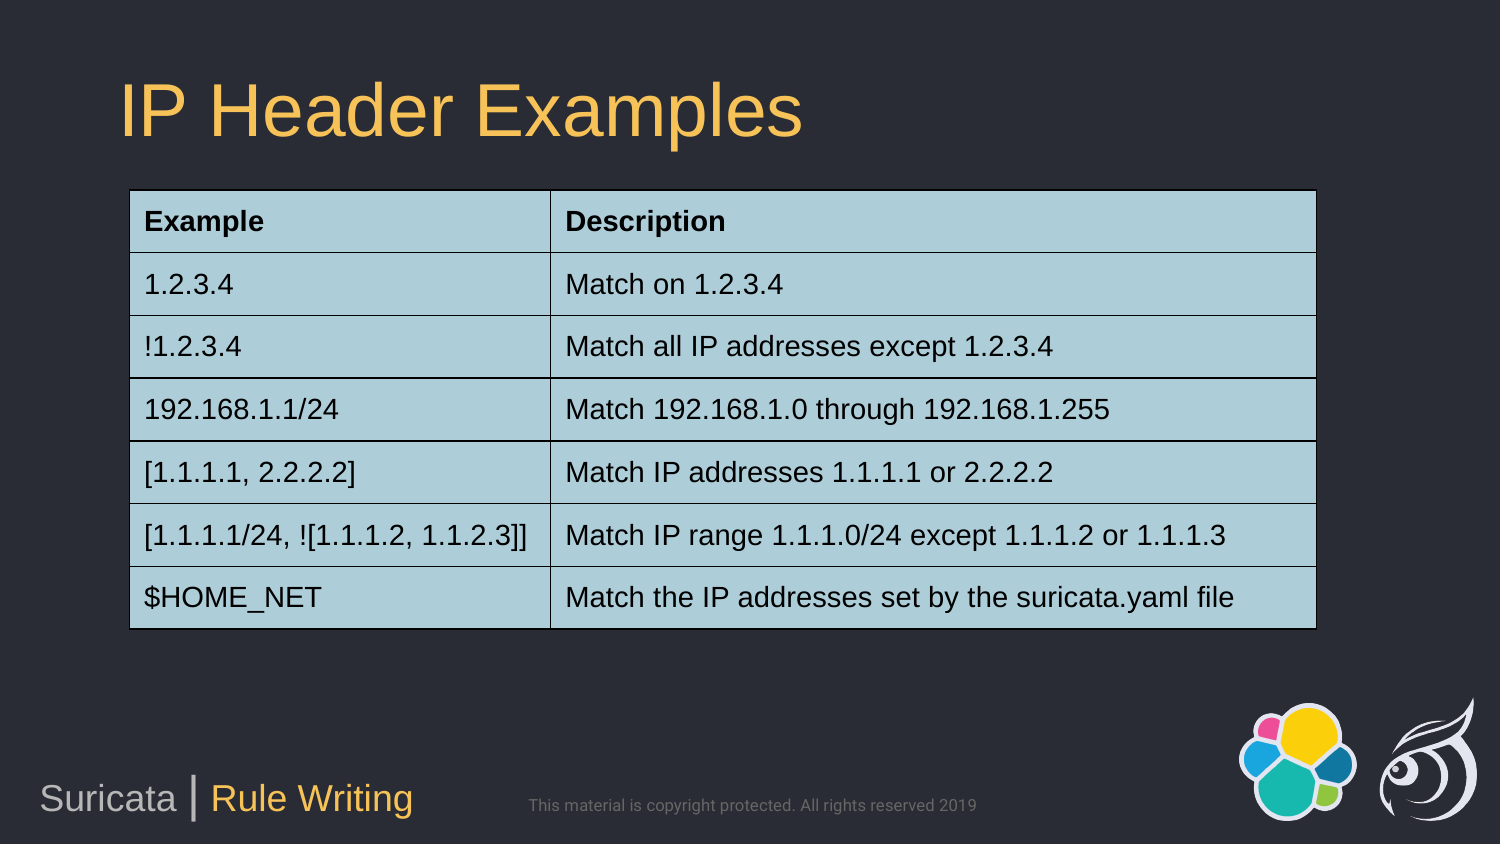

# IP Header Examples
| Example | Description |
| --- | --- |
| 1.2.3.4 | Match on 1.2.3.4 |
| !1.2.3.4 | Match all IP addresses except 1.2.3.4 |
| 192.168.1.1/24 | Match 192.168.1.0 through 192.168.1.255 |
| [1.1.1.1, 2.2.2.2] | Match IP addresses 1.1.1.1 or 2.2.2.2 |
| [1.1.1.1/24, ![1.1.1.2, 1.1.2.3]] | Match IP range 1.1.1.0/24 except 1.1.1.2 or 1.1.1.3 |
| $HOME\_NET | Match the IP addresses set by the suricata.yaml file |